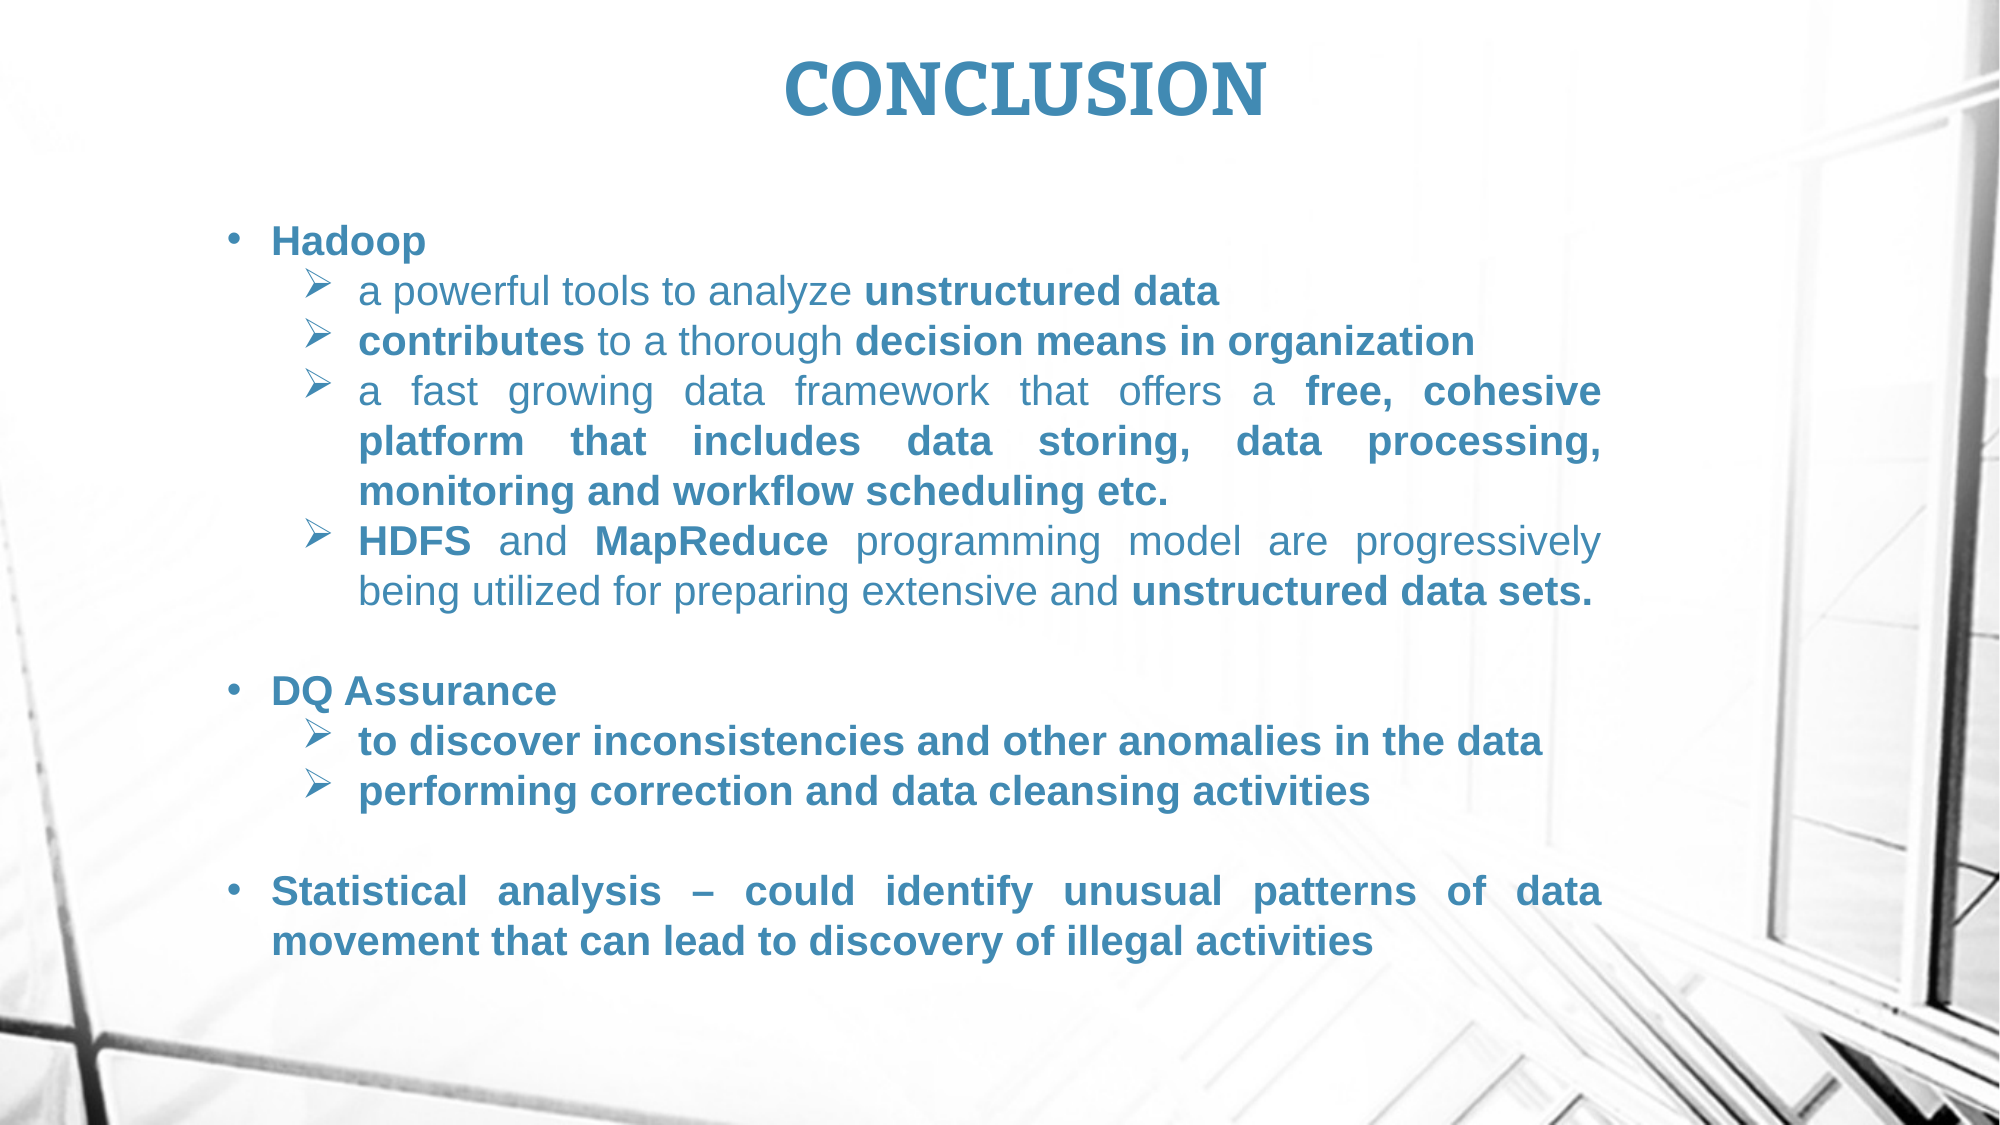

# CONCLUSION
Hadoop
a powerful tools to analyze unstructured data
contributes to a thorough decision means in organization
a fast growing data framework that offers a free, cohesive platform that includes data storing, data processing, monitoring and workflow scheduling etc.
HDFS and MapReduce programming model are progressively being utilized for preparing extensive and unstructured data sets.

DQ Assurance
to discover inconsistencies and other anomalies in the data
performing correction and data cleansing activities

Statistical analysis – could identify unusual patterns of data movement that can lead to discovery of illegal activities